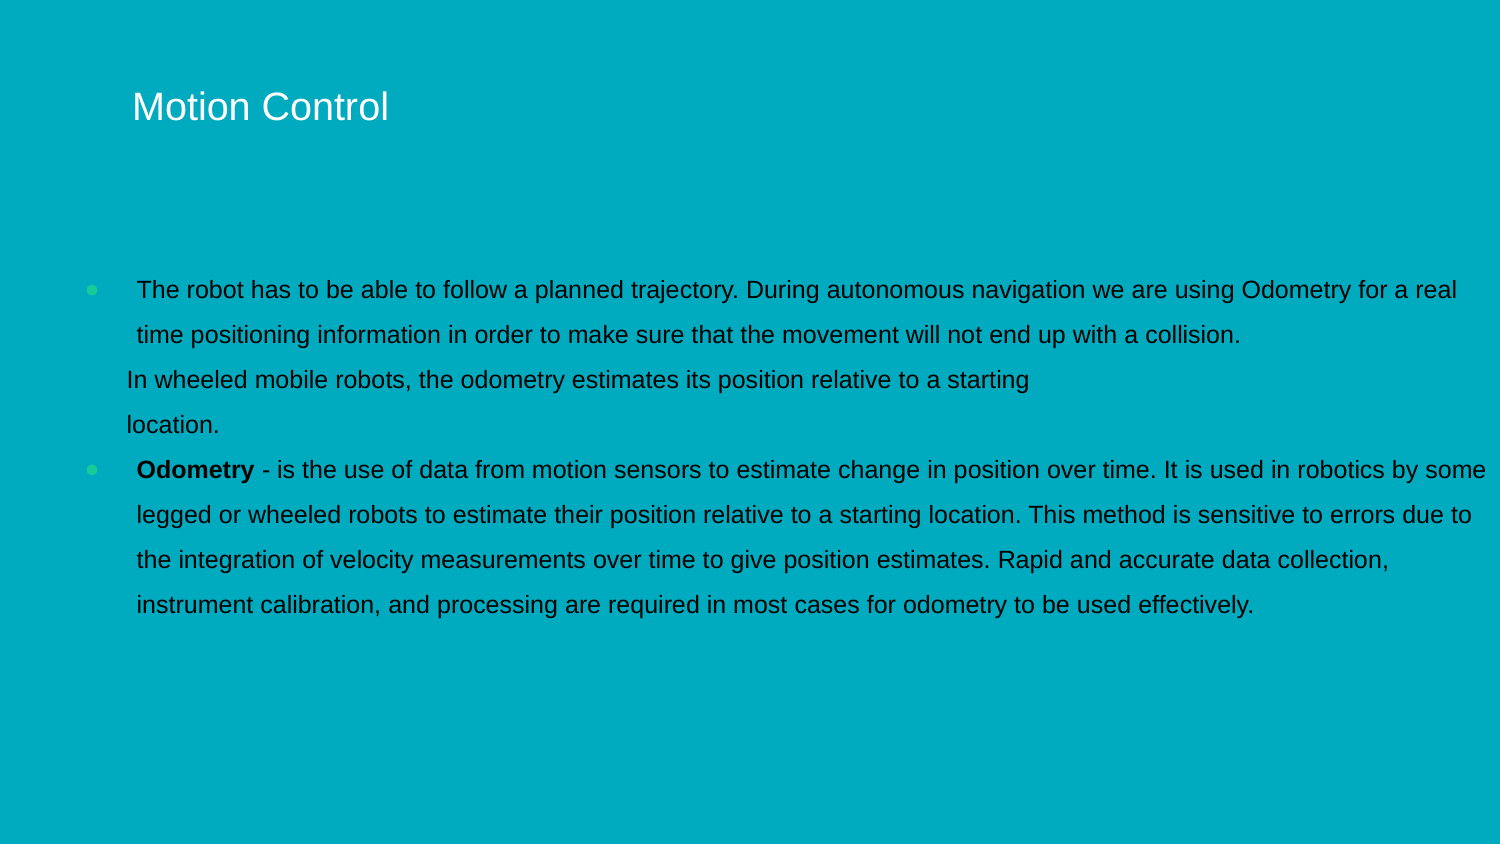

# Motion Control
The robot has to be able to follow a planned trajectory. During autonomous navigation we are using Odometry for a real time positioning information in order to make sure that the movement will not end up with a collision.
      In wheeled mobile robots, the odometry estimates its position relative to a starting
      location.
Odometry - is the use of data from motion sensors to estimate change in position over time. It is used in robotics by some legged or wheeled robots to estimate their position relative to a starting location. This method is sensitive to errors due to the integration of velocity measurements over time to give position estimates. Rapid and accurate data collection, instrument calibration, and processing are required in most cases for odometry to be used effectively.